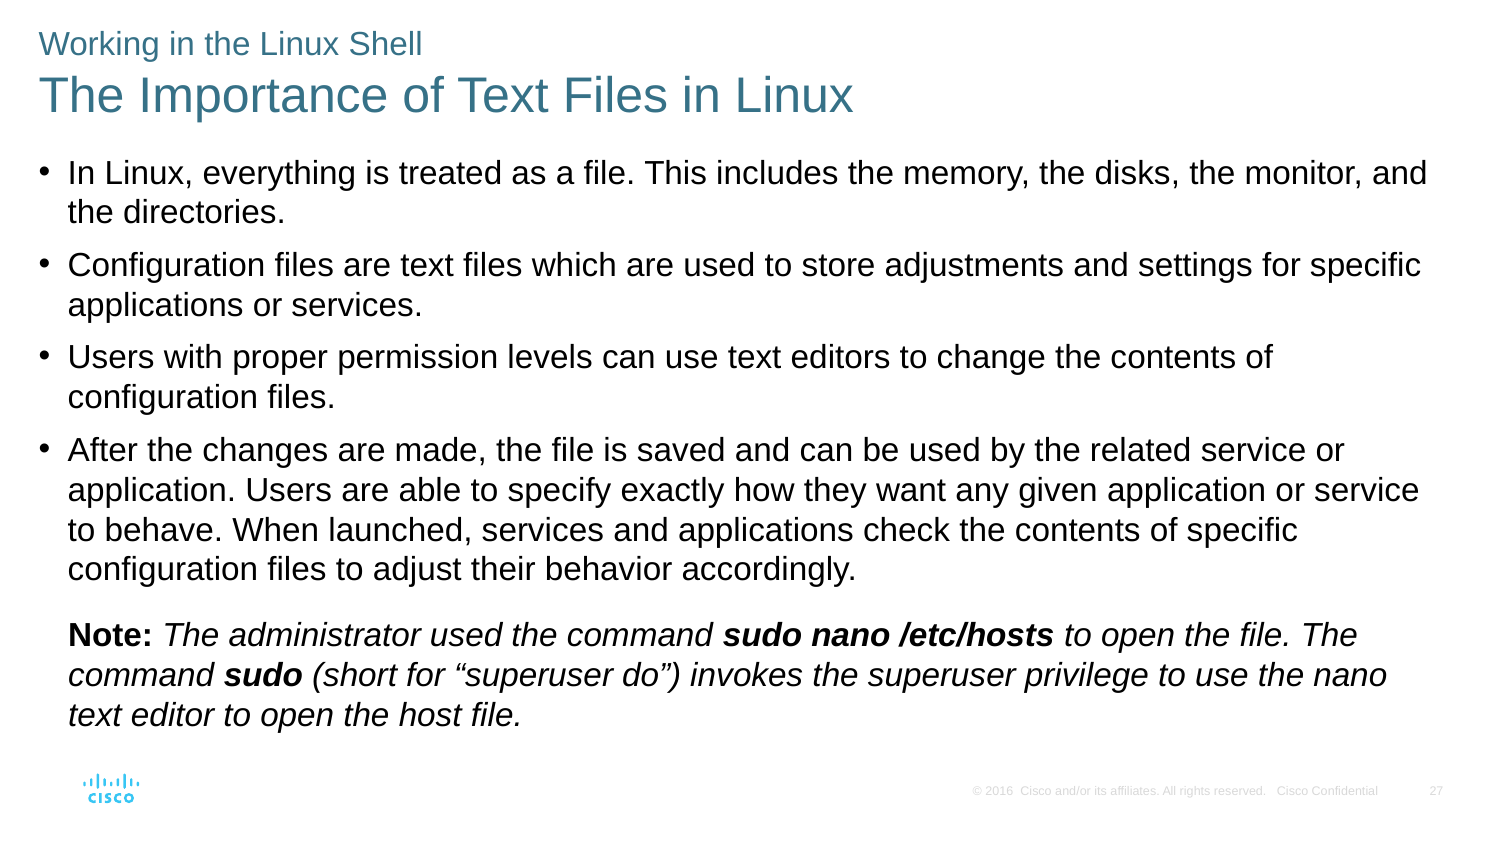

Working in the Linux Shell
The Importance of Text Files in Linux
In Linux, everything is treated as a file. This includes the memory, the disks, the monitor, and the directories.
Configuration files are text files which are used to store adjustments and settings for specific applications or services.
Users with proper permission levels can use text editors to change the contents of configuration files.
After the changes are made, the file is saved and can be used by the related service or application. Users are able to specify exactly how they want any given application or service to behave. When launched, services and applications check the contents of specific configuration files to adjust their behavior accordingly.

Note: The administrator used the command sudo nano /etc/hosts to open the file. The command sudo (short for “superuser do”) invokes the superuser privilege to use the nano text editor to open the host file.